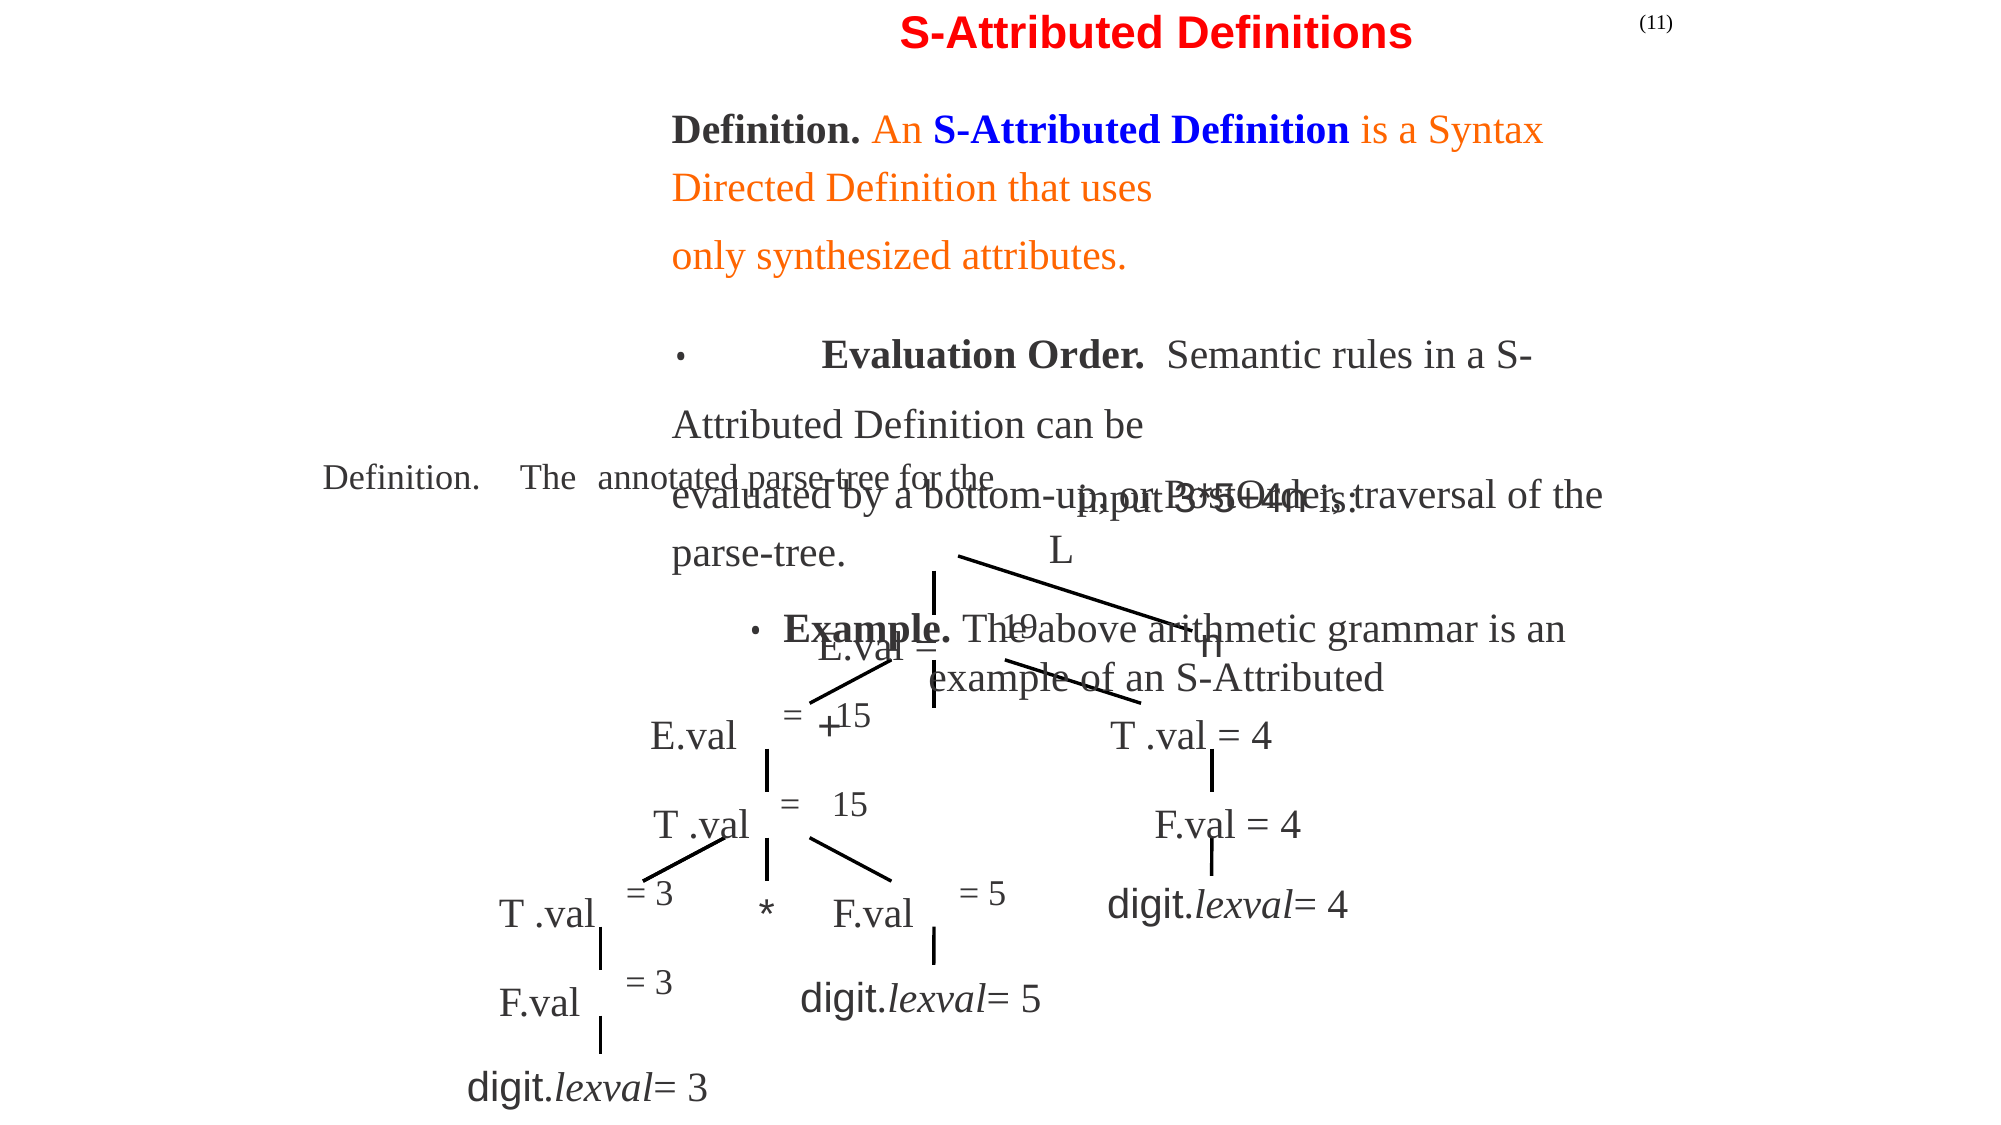

S-Attributed Definitions
Definition. An S-Attributed Definition is a Syntax Directed Definition that uses
only synthesized attributes.
• 	Evaluation Order.  Semantic rules in a S-Attributed Definition can be
evaluated by a bottom-up, or PostOrder, traversal of the parse-tree.
•  Example. The above arithmetic grammar is an example of an S-Attributed
(11)
input 3*5+4n is:
Definition.
The
annotated parse-tree for the
L

n
E.val =
+
19

E.val
T .val = 4
=
15

T .val
F.val = 4
digit.lexval= 4
=
15

T .val
F.val
*
= 3
= 5

digit.lexval= 5
F.val
= 3

digit.lexval= 3